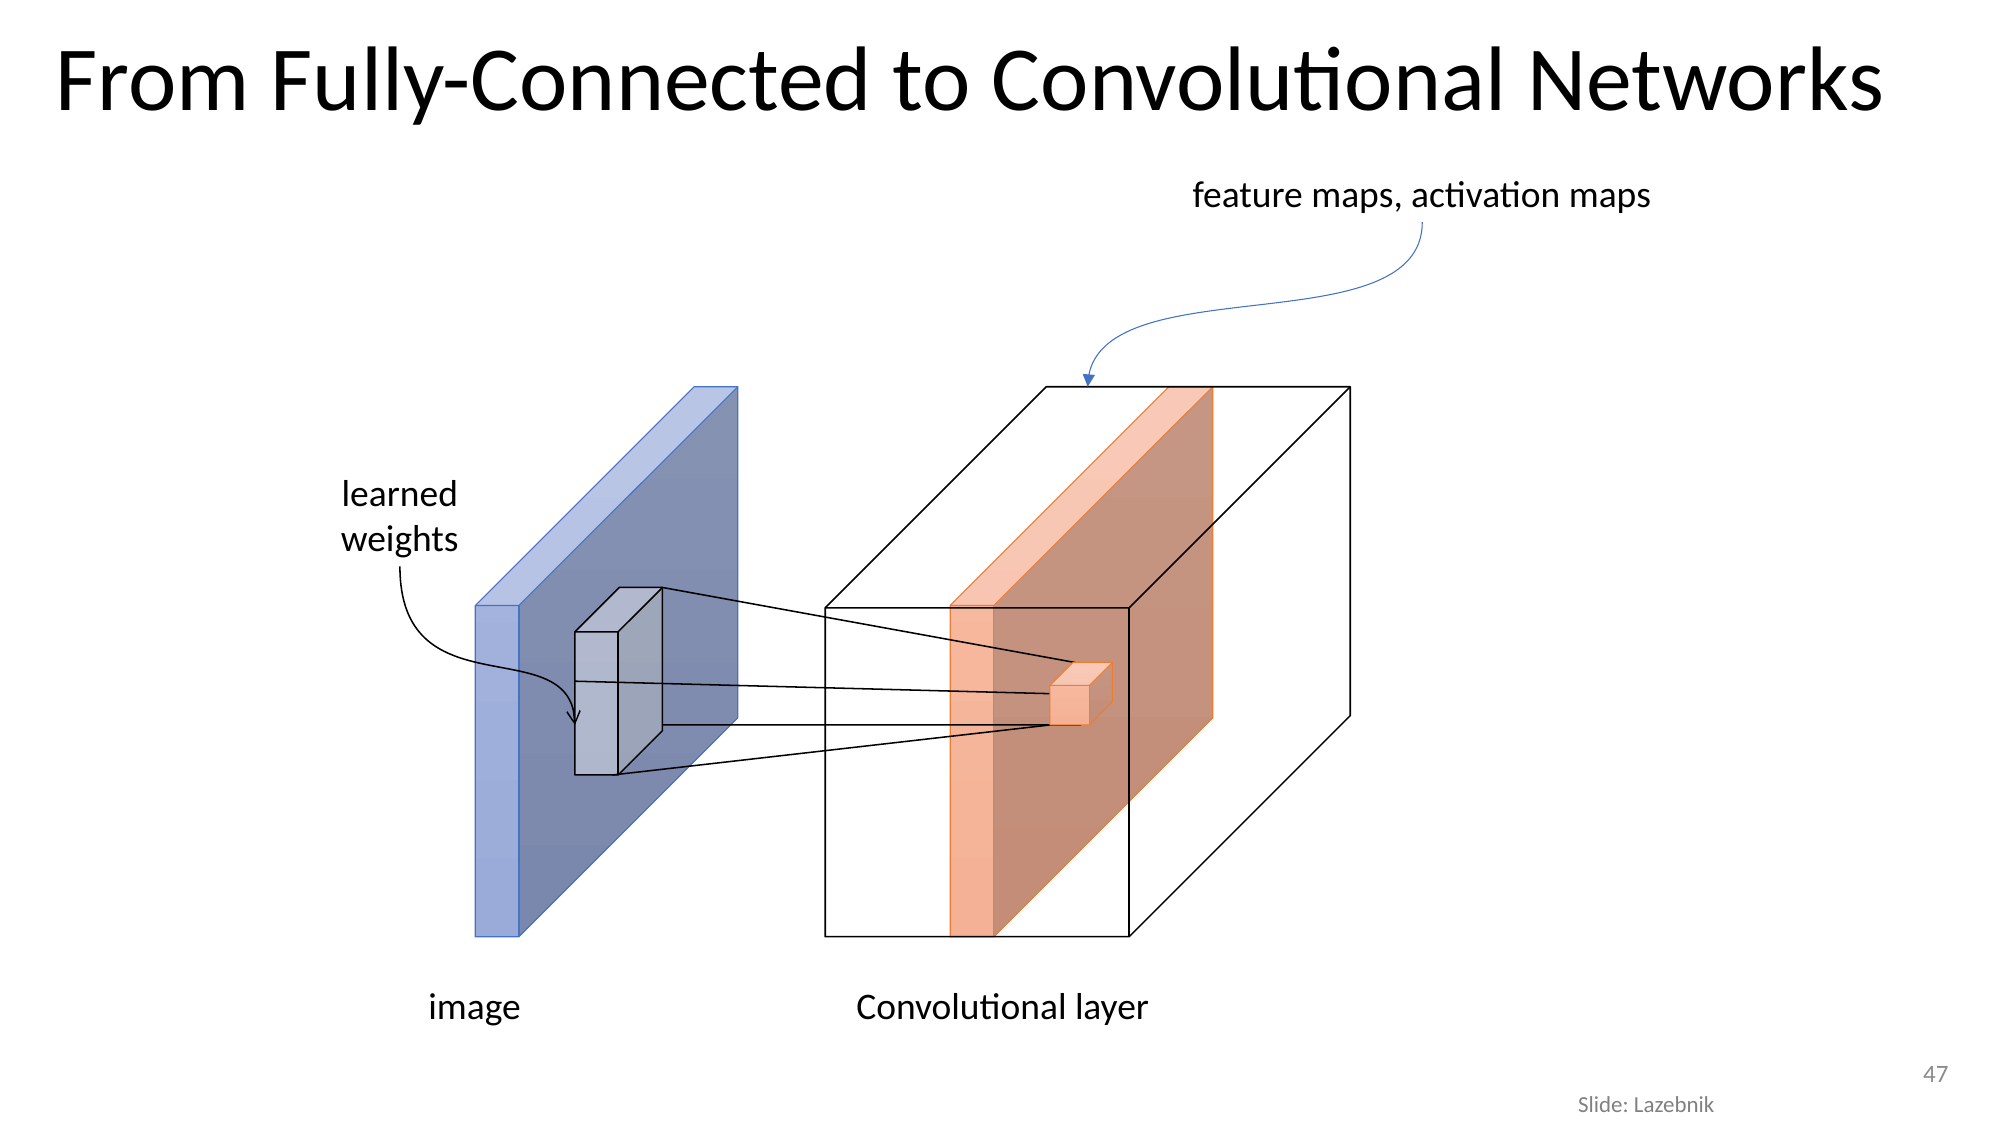

# From Fully-Connected to Convolutional Networks
feature maps, activation maps

learned weights

image
Convolutional layer
47
Slide: Lazebnik